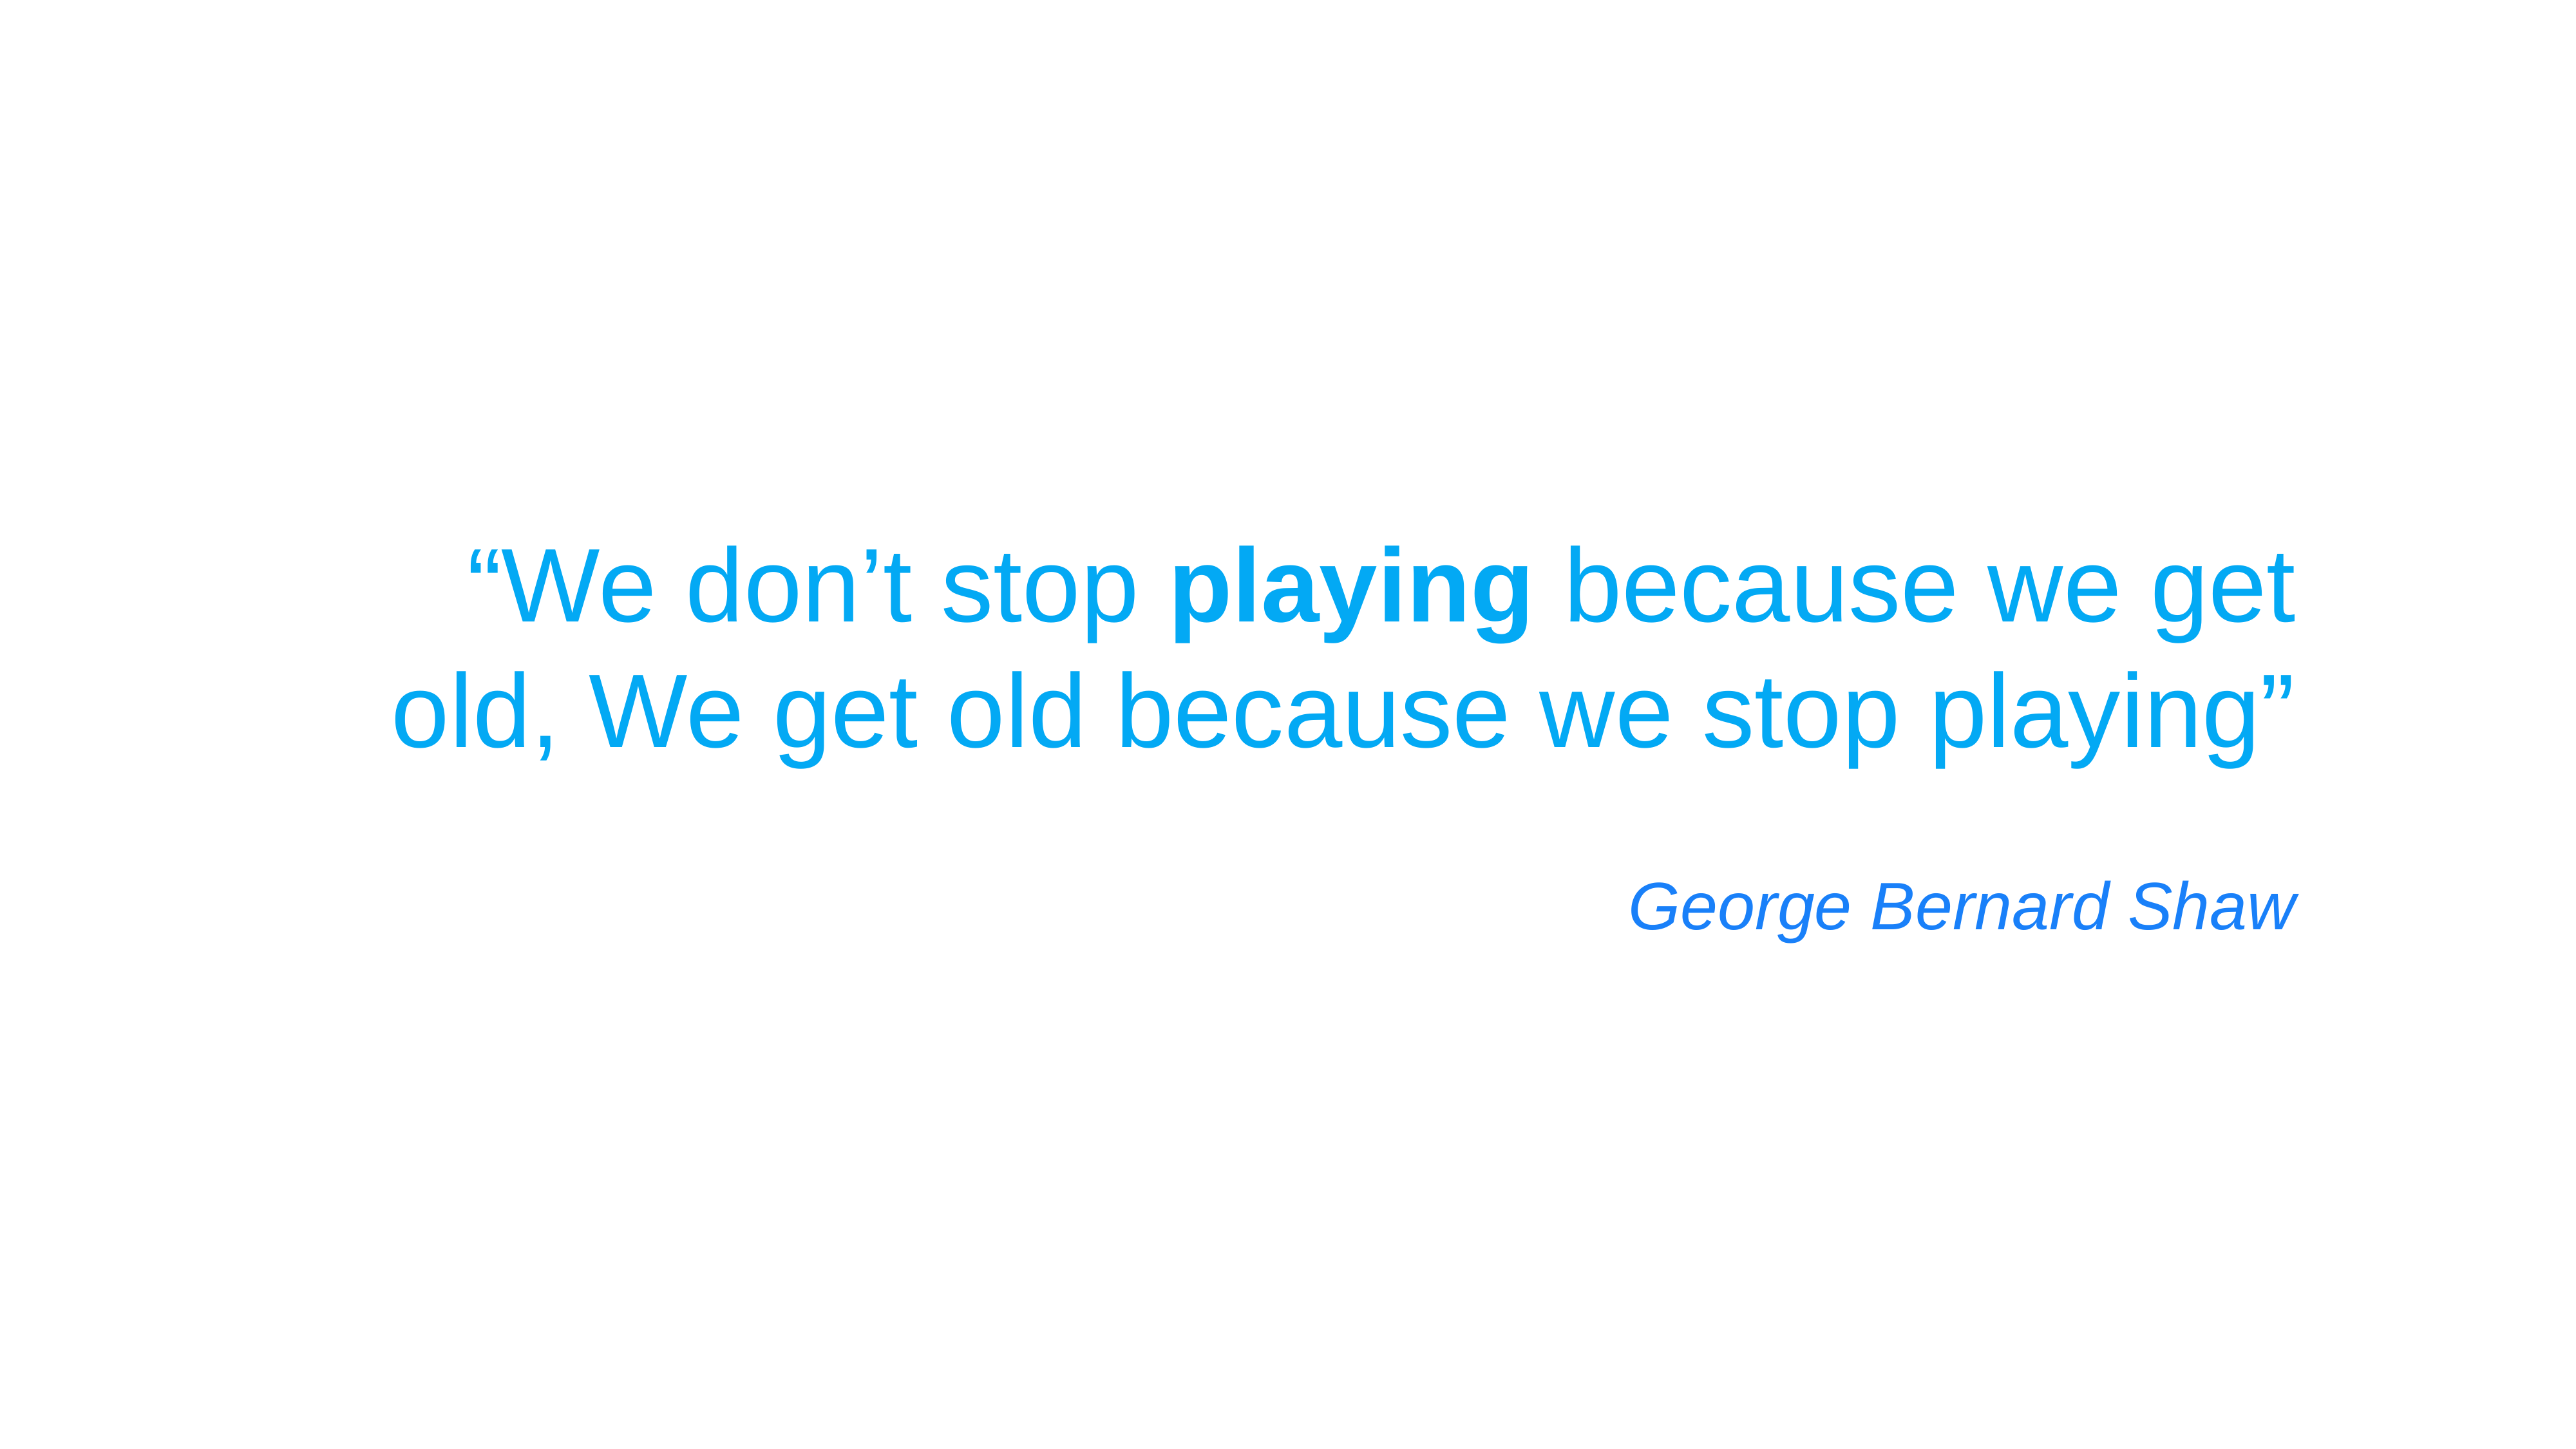

“We don’t stop playing because we get old, We get old because we stop playing”
George Bernard Shaw